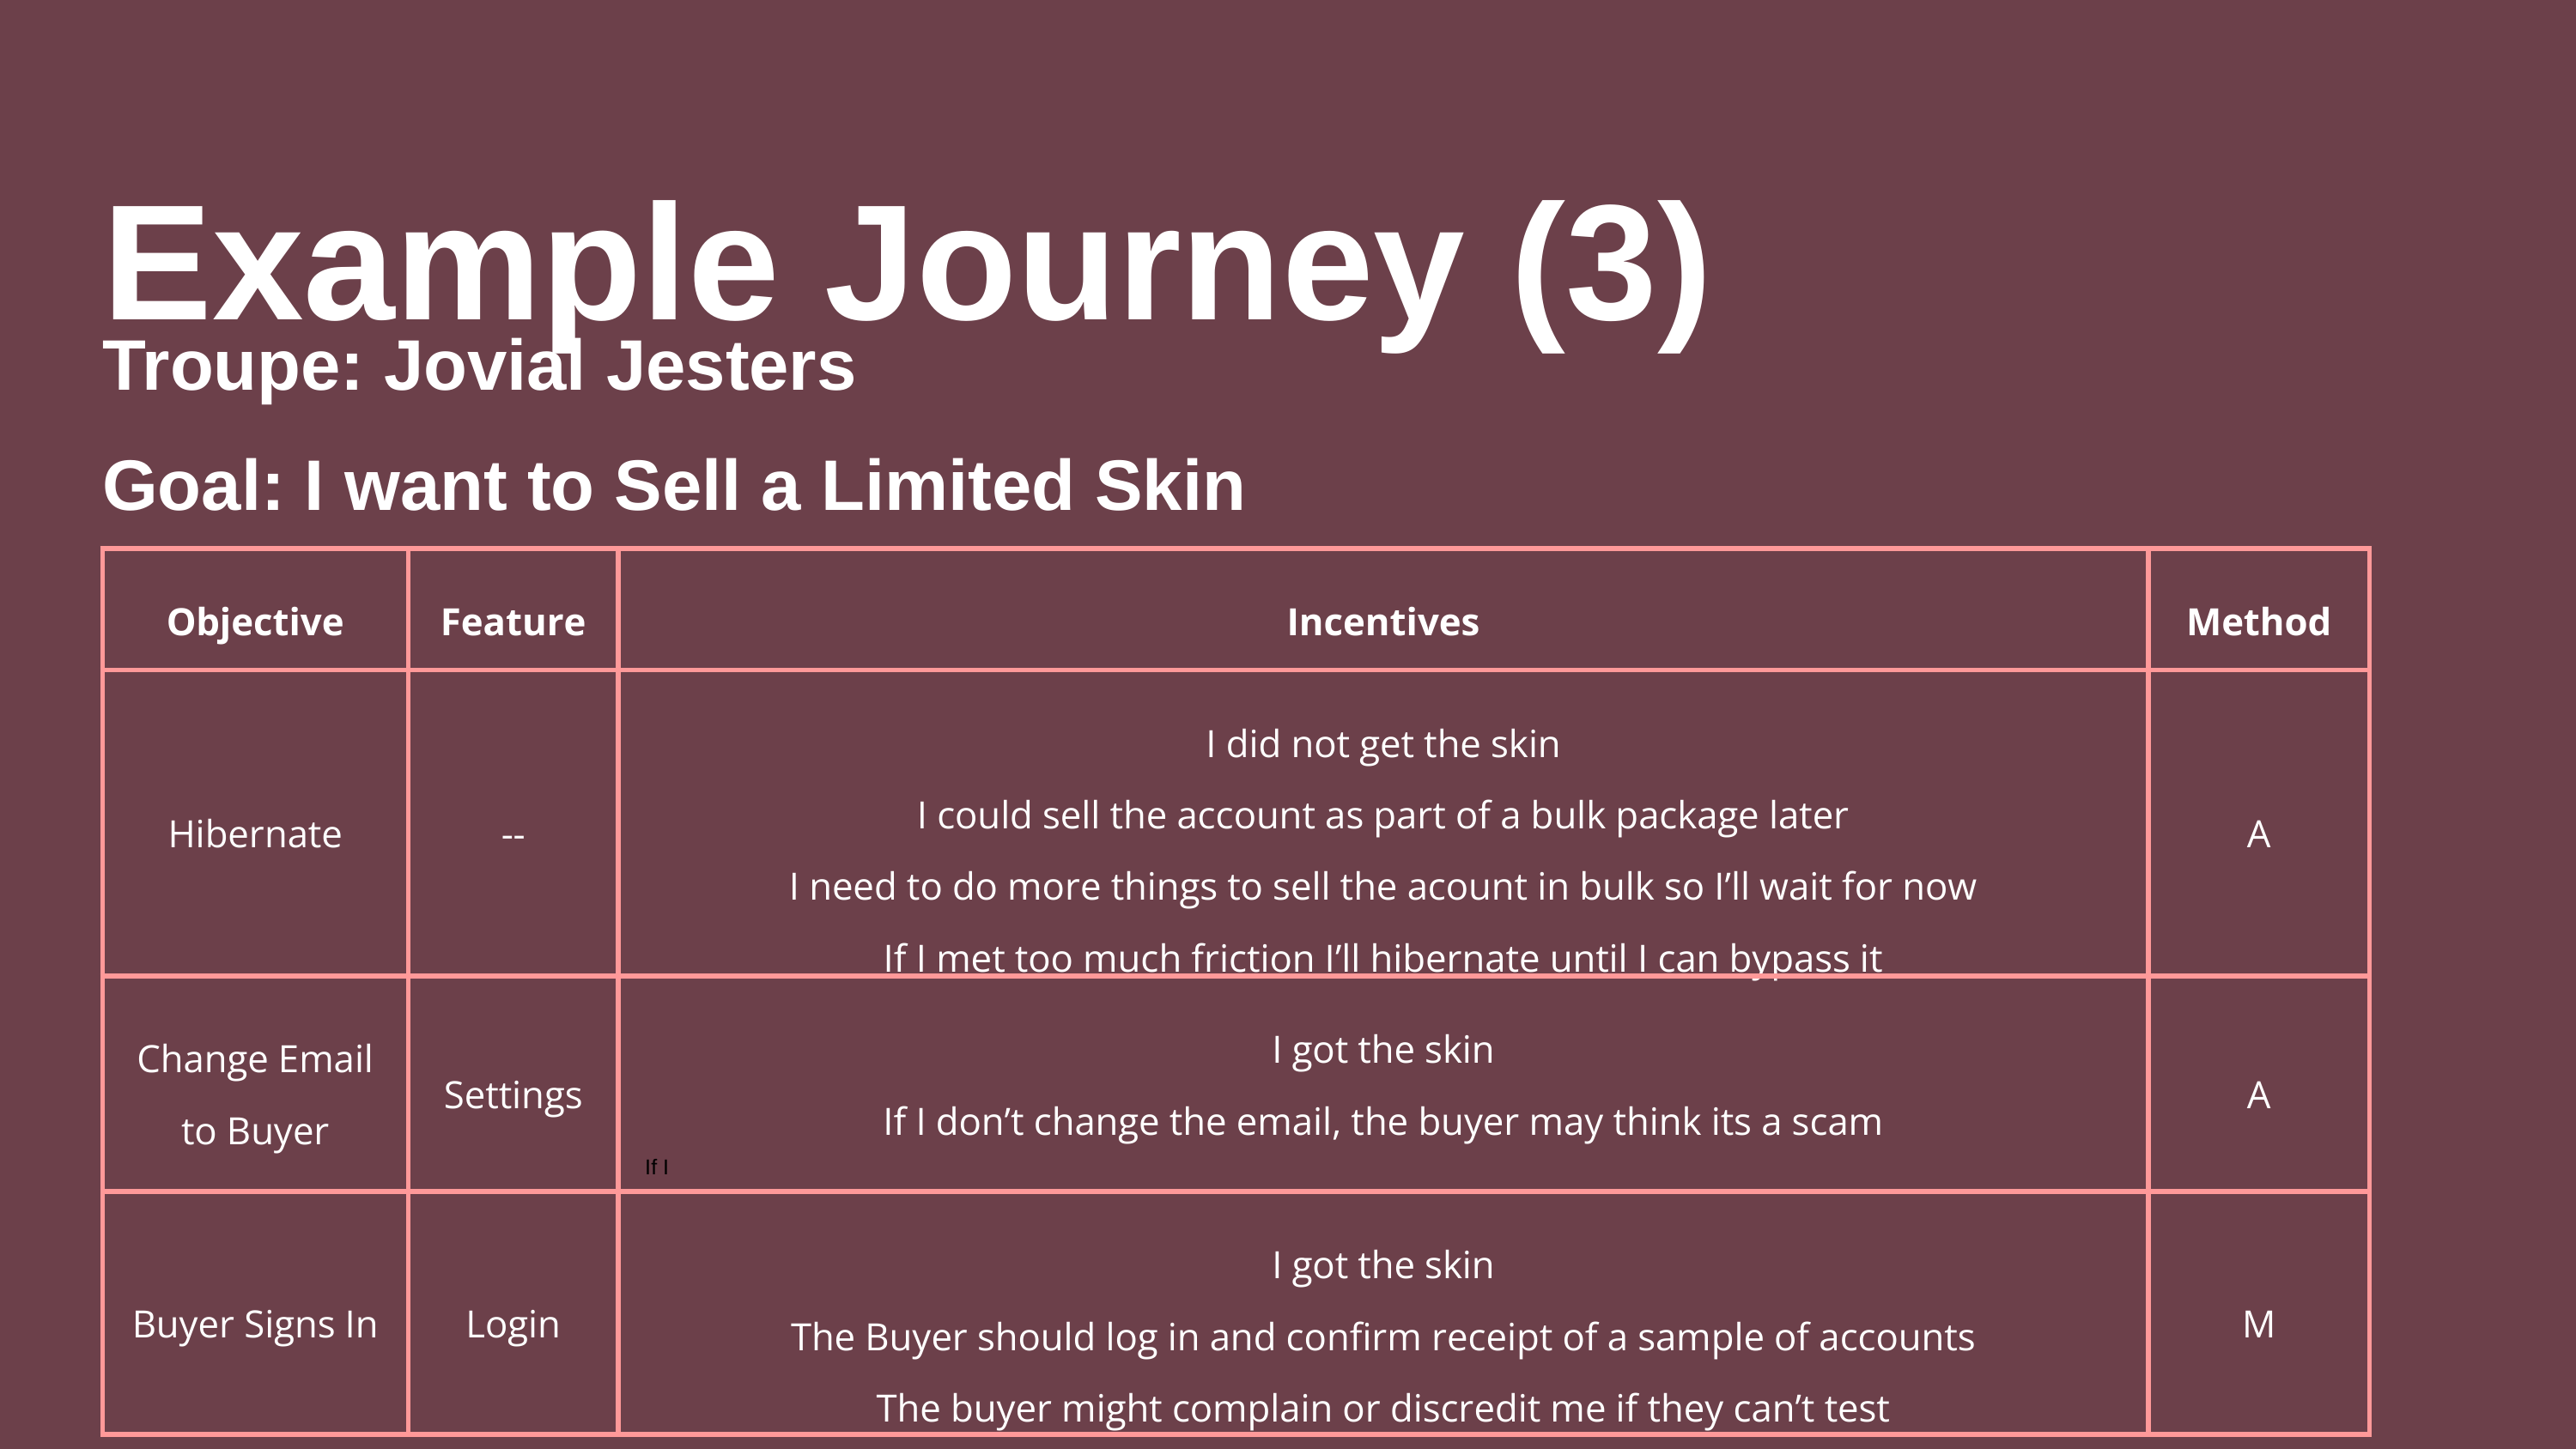

Example Journey (3)
Troupe: Jovial Jesters
Goal: I want to Sell a Limited Skin

| Objective | Feature | Incentives | Method |
| --- | --- | --- | --- |
| Hibernate | -- | I did not get the skin I could sell the account as part of a bulk package later I need to do more things to sell the acount in bulk so I’ll wait for now If I met too much friction I’ll hibernate until I can bypass it | A |
| Change Email to Buyer | Settings | I got the skin If I don’t change the email, the buyer may think its a scam If I | A |
| Buyer Signs In | Login | I got the skin The Buyer should log in and confirm receipt of a sample of accounts The buyer might complain or discredit me if they can’t test | M |